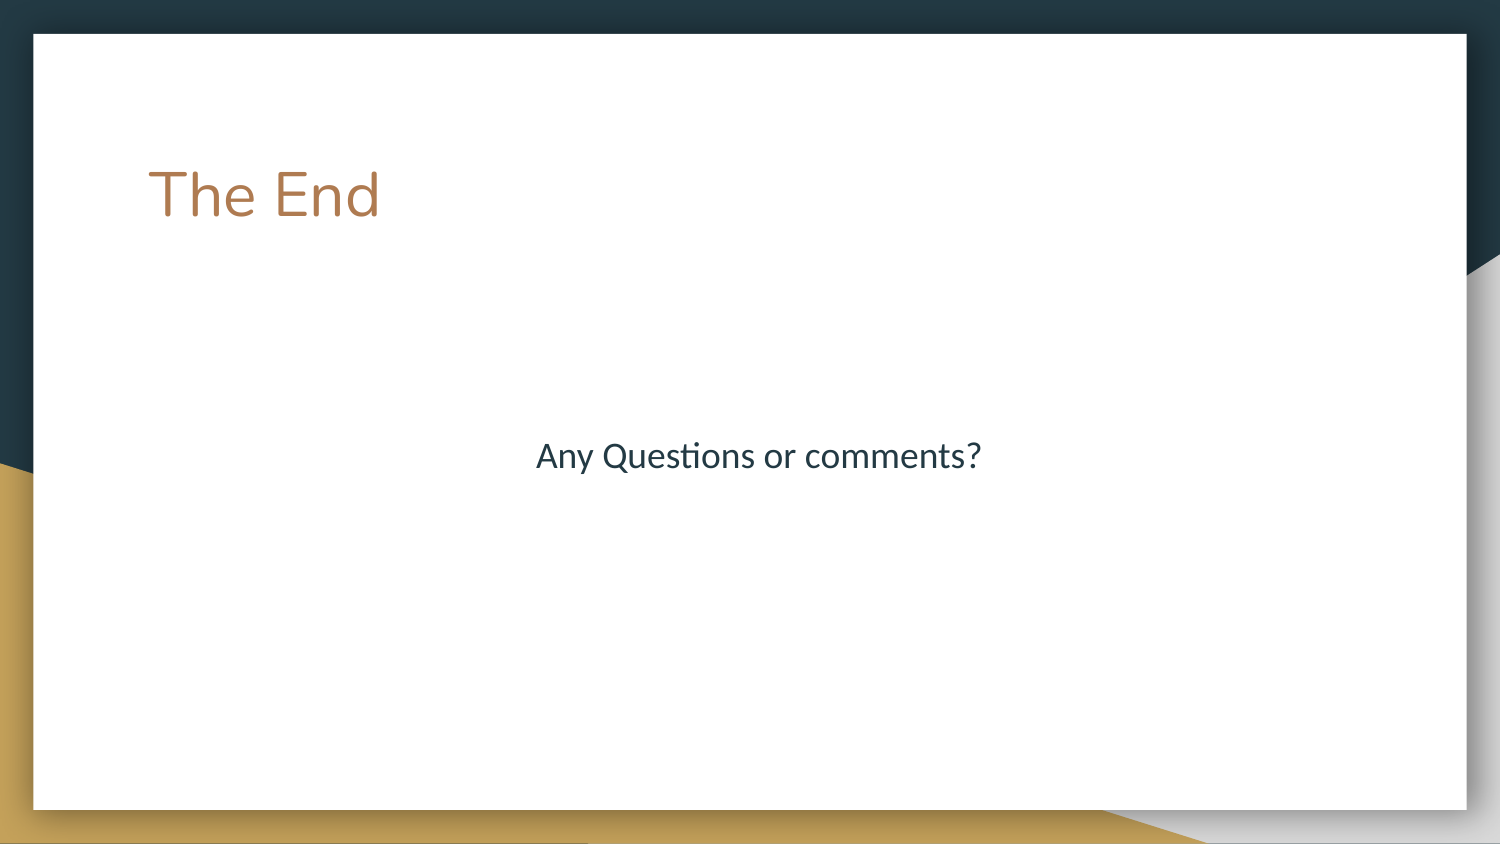

# The End

Any Questions or comments?